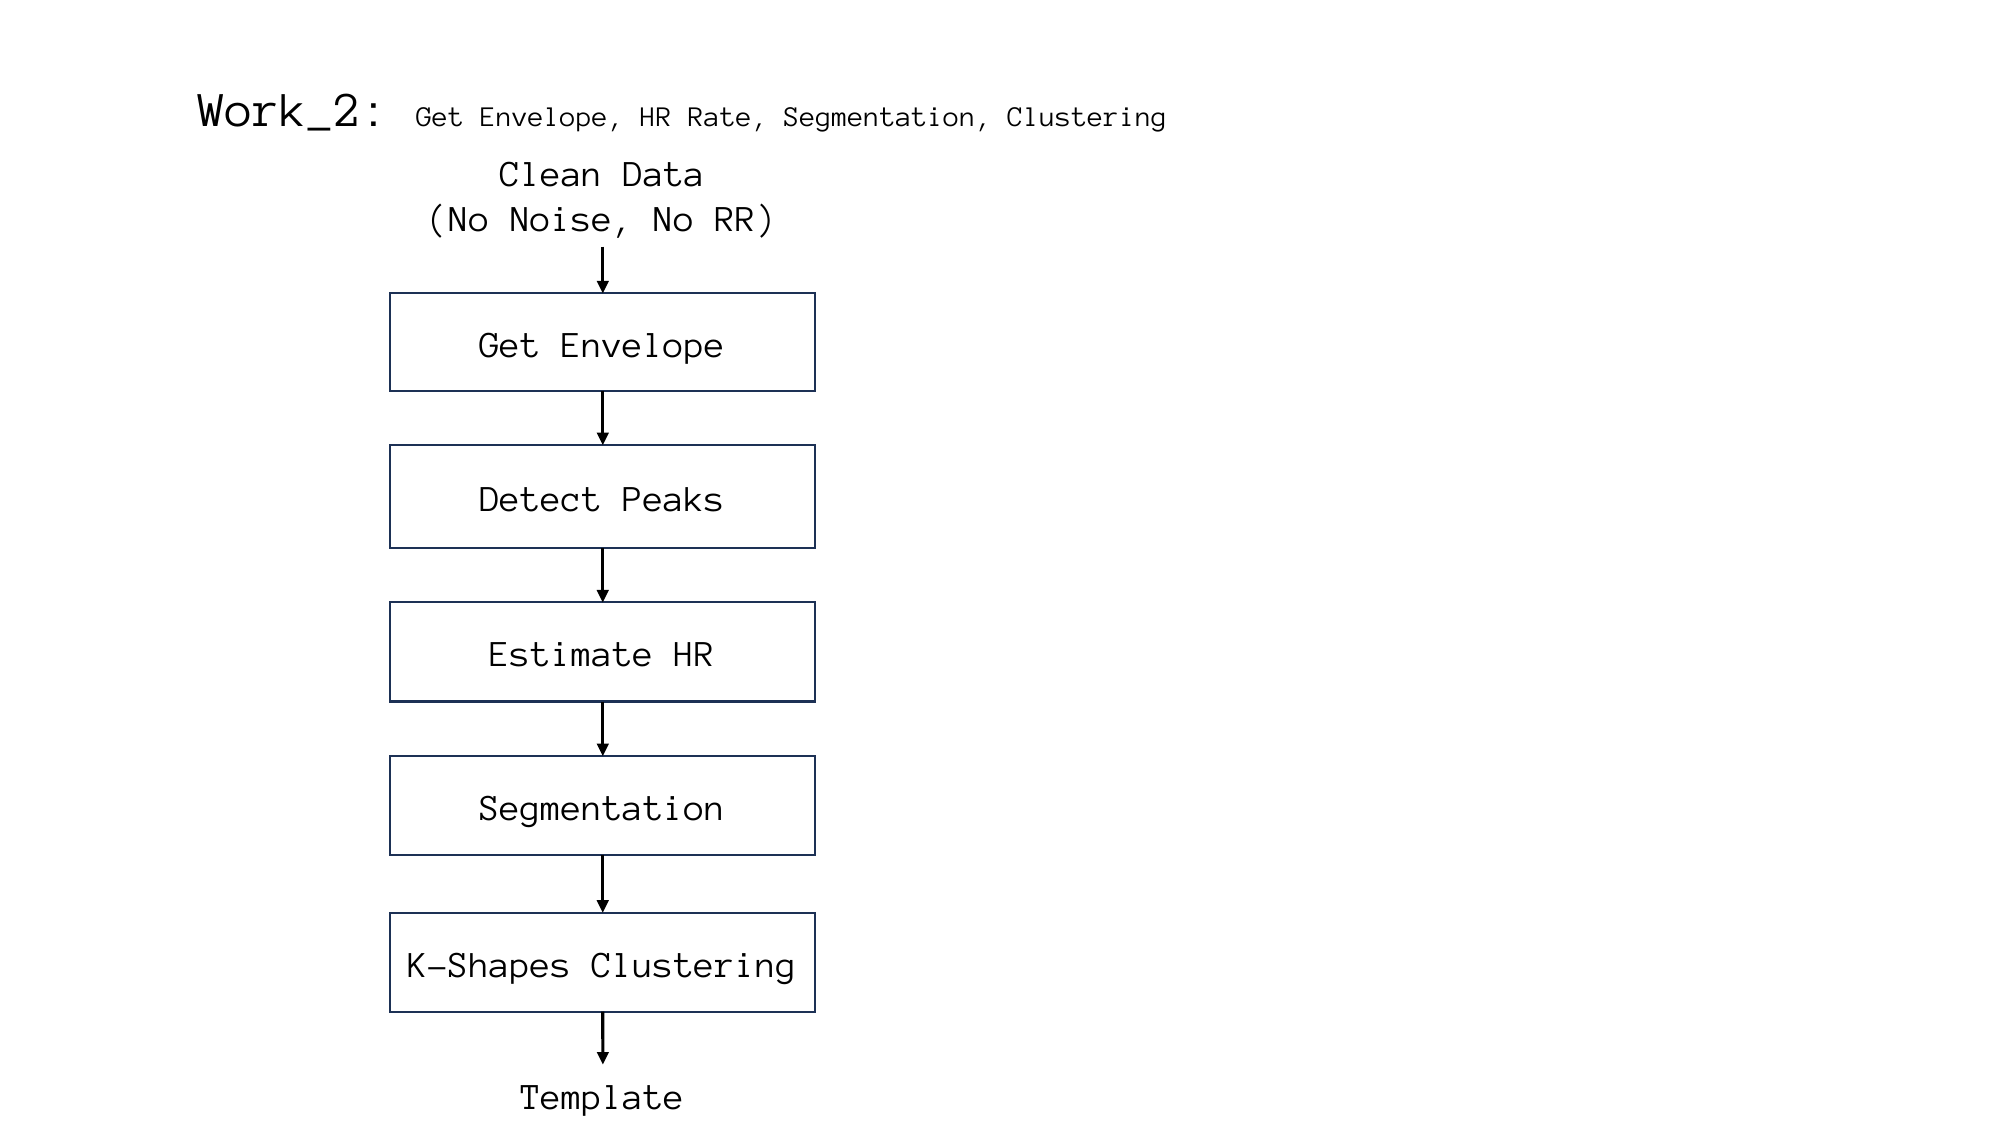

Work_2: Get Envelope, HR Rate, Segmentation, Clustering
Clean Data
(No Noise, No RR)
Get Envelope
Detect Peaks
Estimate HR
Segmentation
K-Shapes Clustering
Template